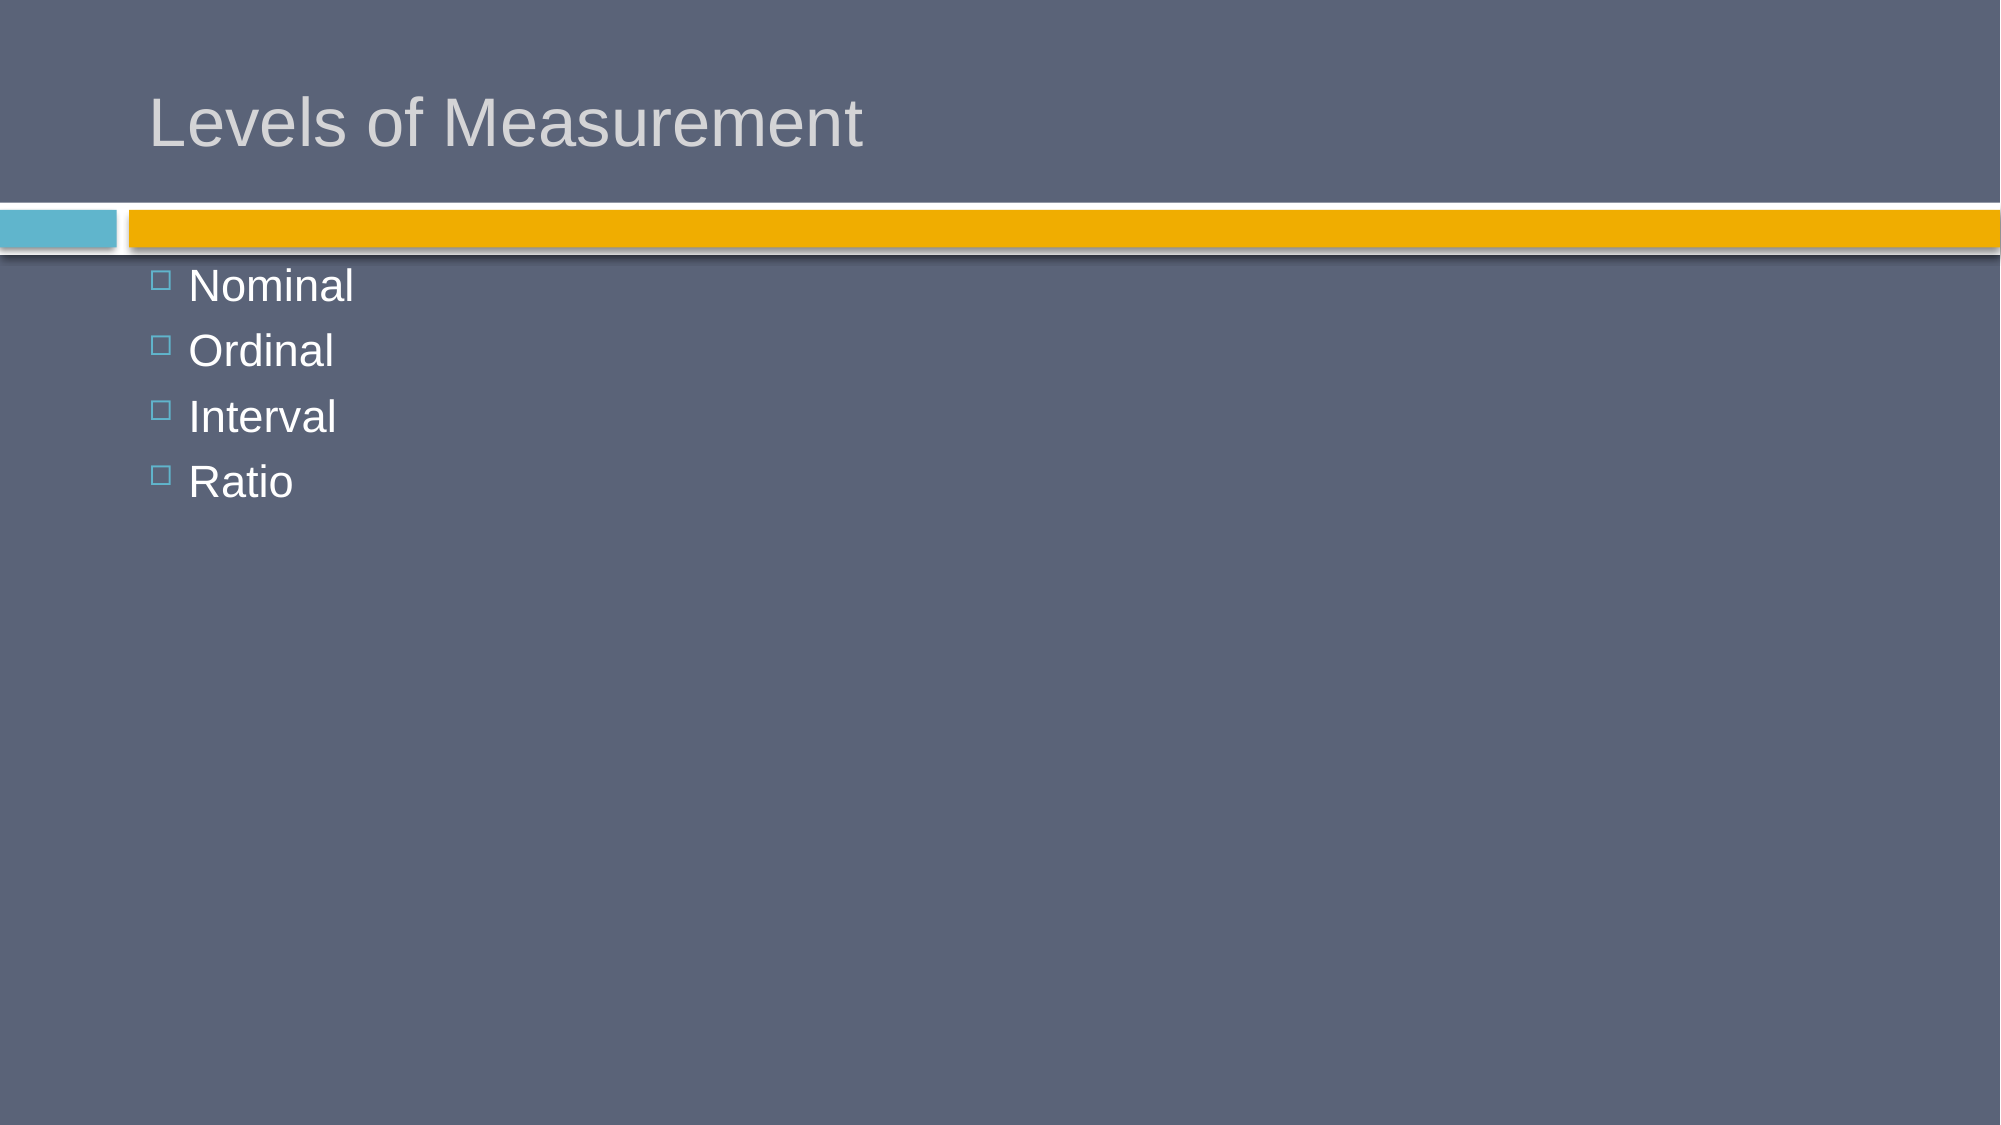

# Levels of Measurement
Nominal
Ordinal
Interval
Ratio